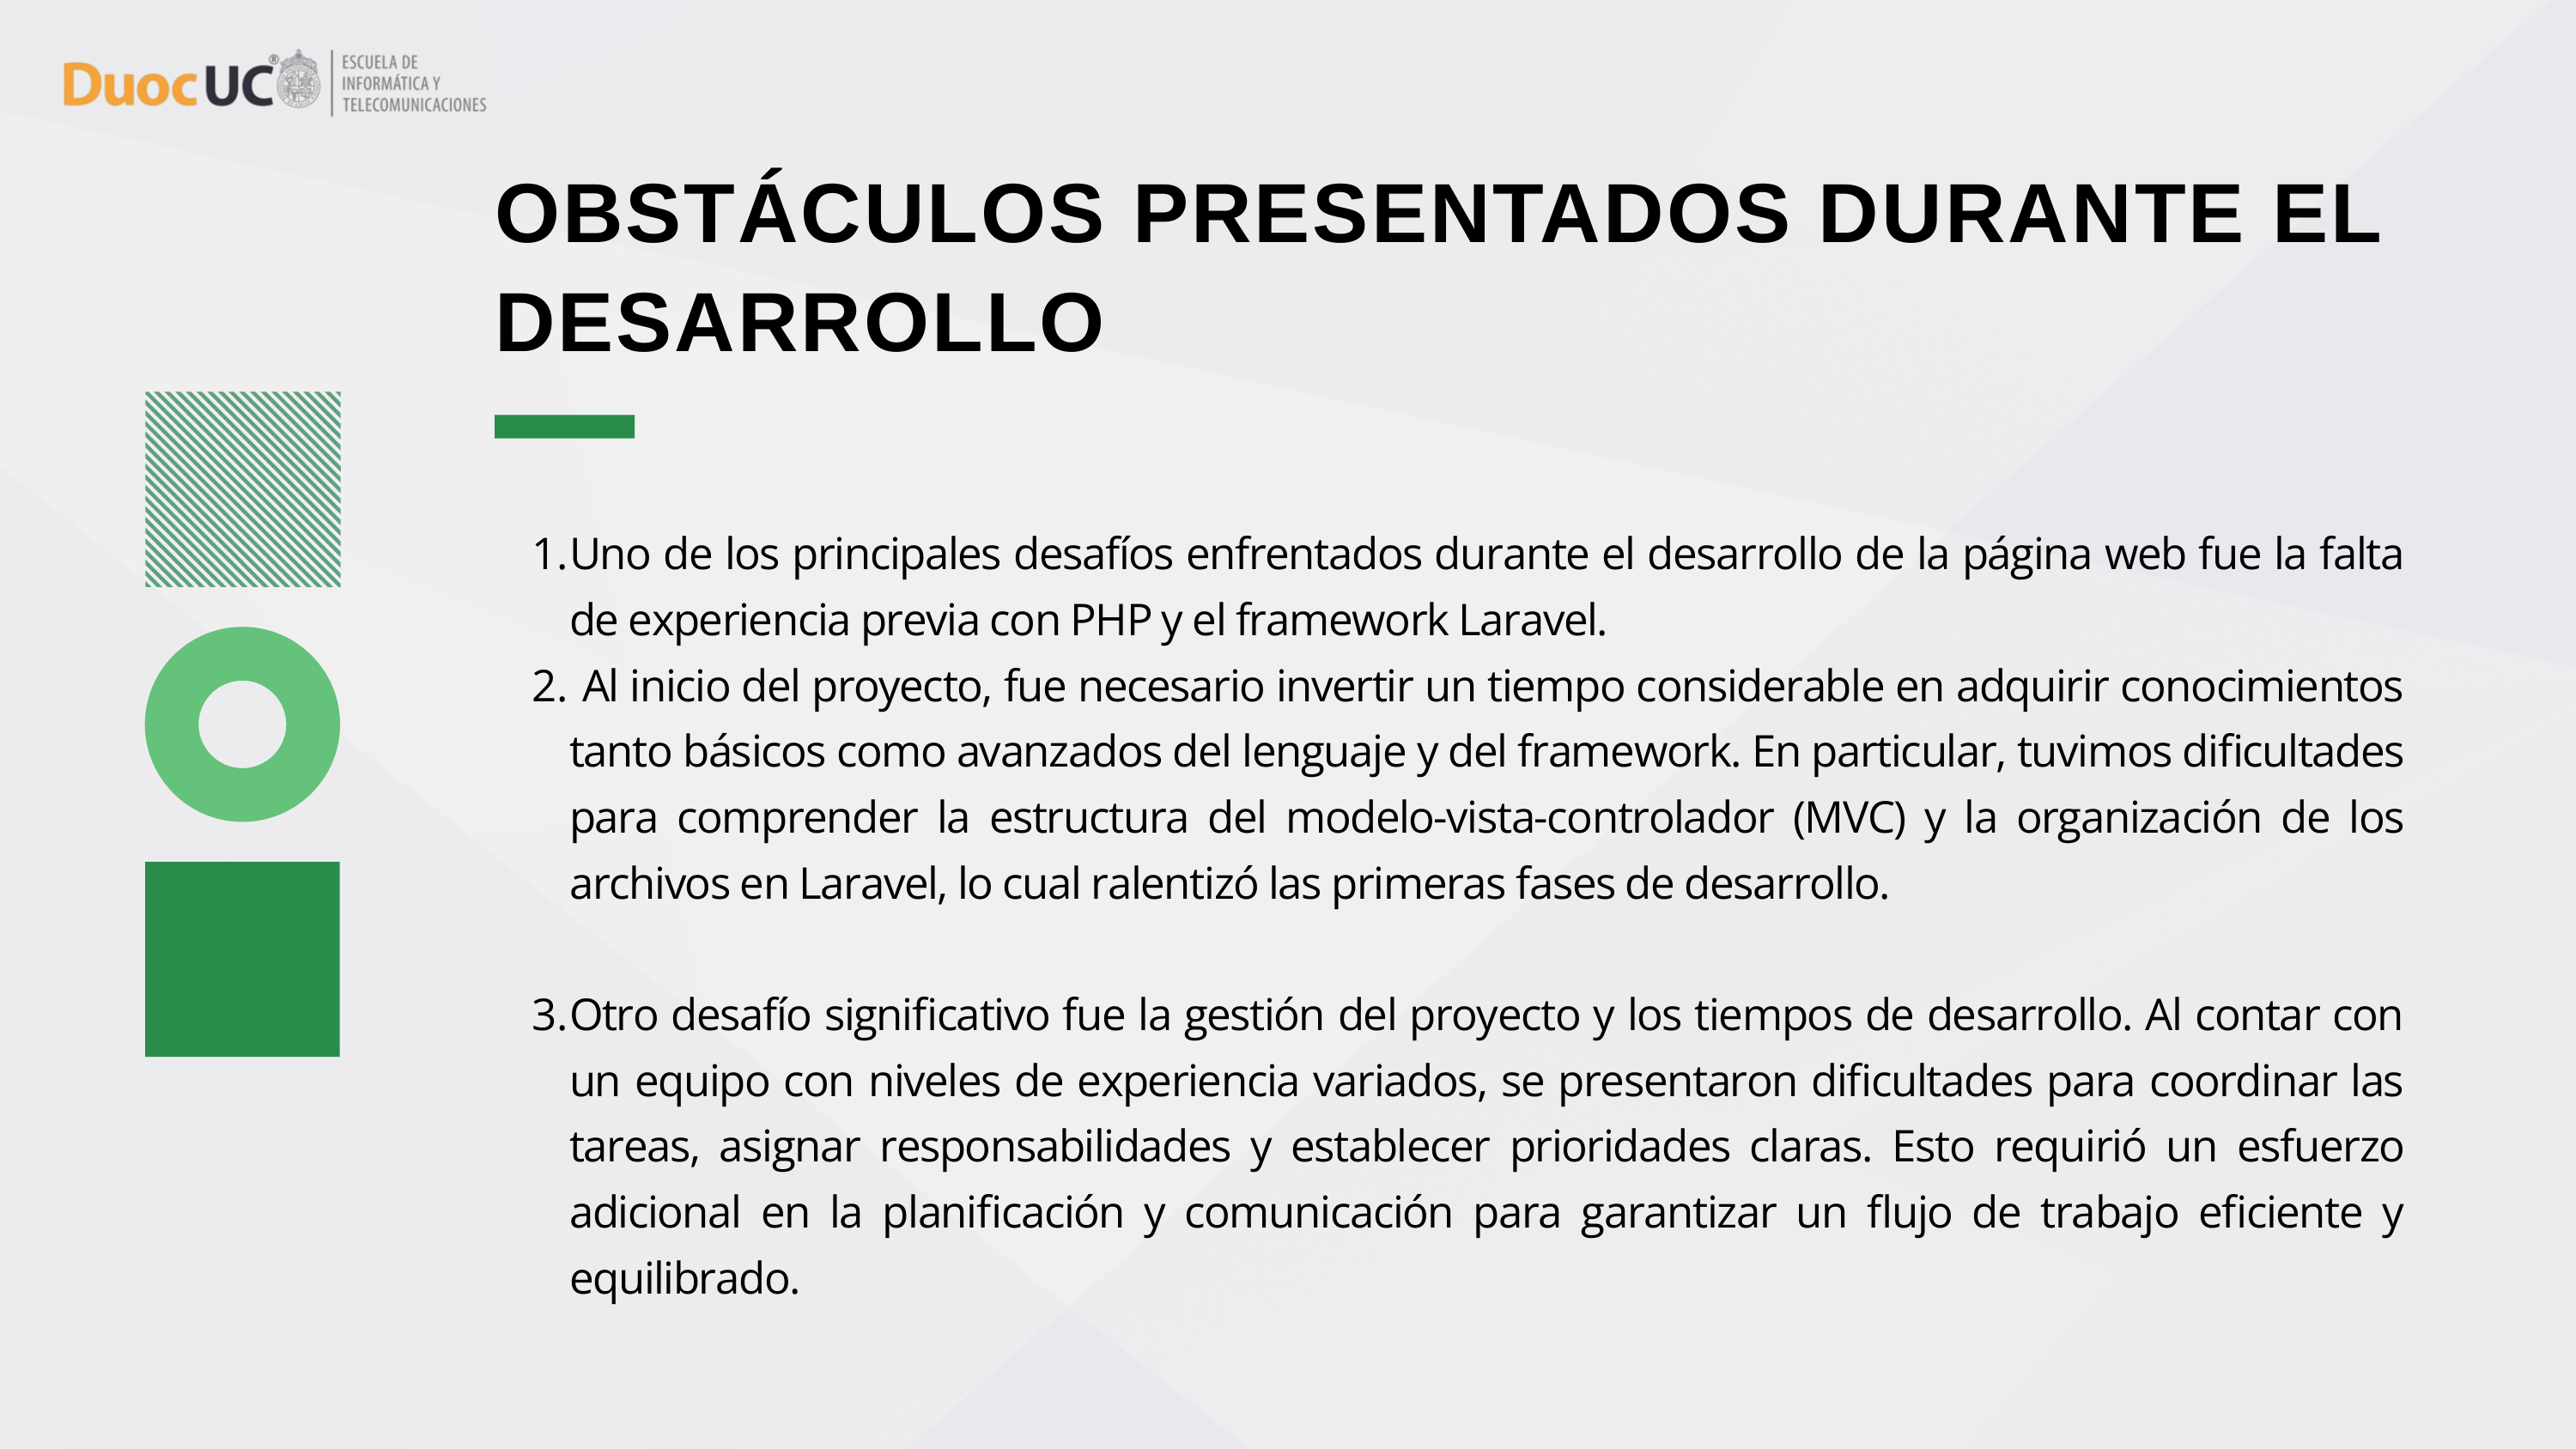

OBSTÁCULOS PRESENTADOS DURANTE EL DESARROLLO

Uno de los principales desafíos enfrentados durante el desarrollo de la página web fue la falta de experiencia previa con PHP y el framework Laravel.
 Al inicio del proyecto, fue necesario invertir un tiempo considerable en adquirir conocimientos tanto básicos como avanzados del lenguaje y del framework. En particular, tuvimos dificultades para comprender la estructura del modelo-vista-controlador (MVC) y la organización de los archivos en Laravel, lo cual ralentizó las primeras fases de desarrollo.

Otro desafío significativo fue la gestión del proyecto y los tiempos de desarrollo. Al contar con un equipo con niveles de experiencia variados, se presentaron dificultades para coordinar las tareas, asignar responsabilidades y establecer prioridades claras. Esto requirió un esfuerzo adicional en la planificación y comunicación para garantizar un flujo de trabajo eficiente y equilibrado.